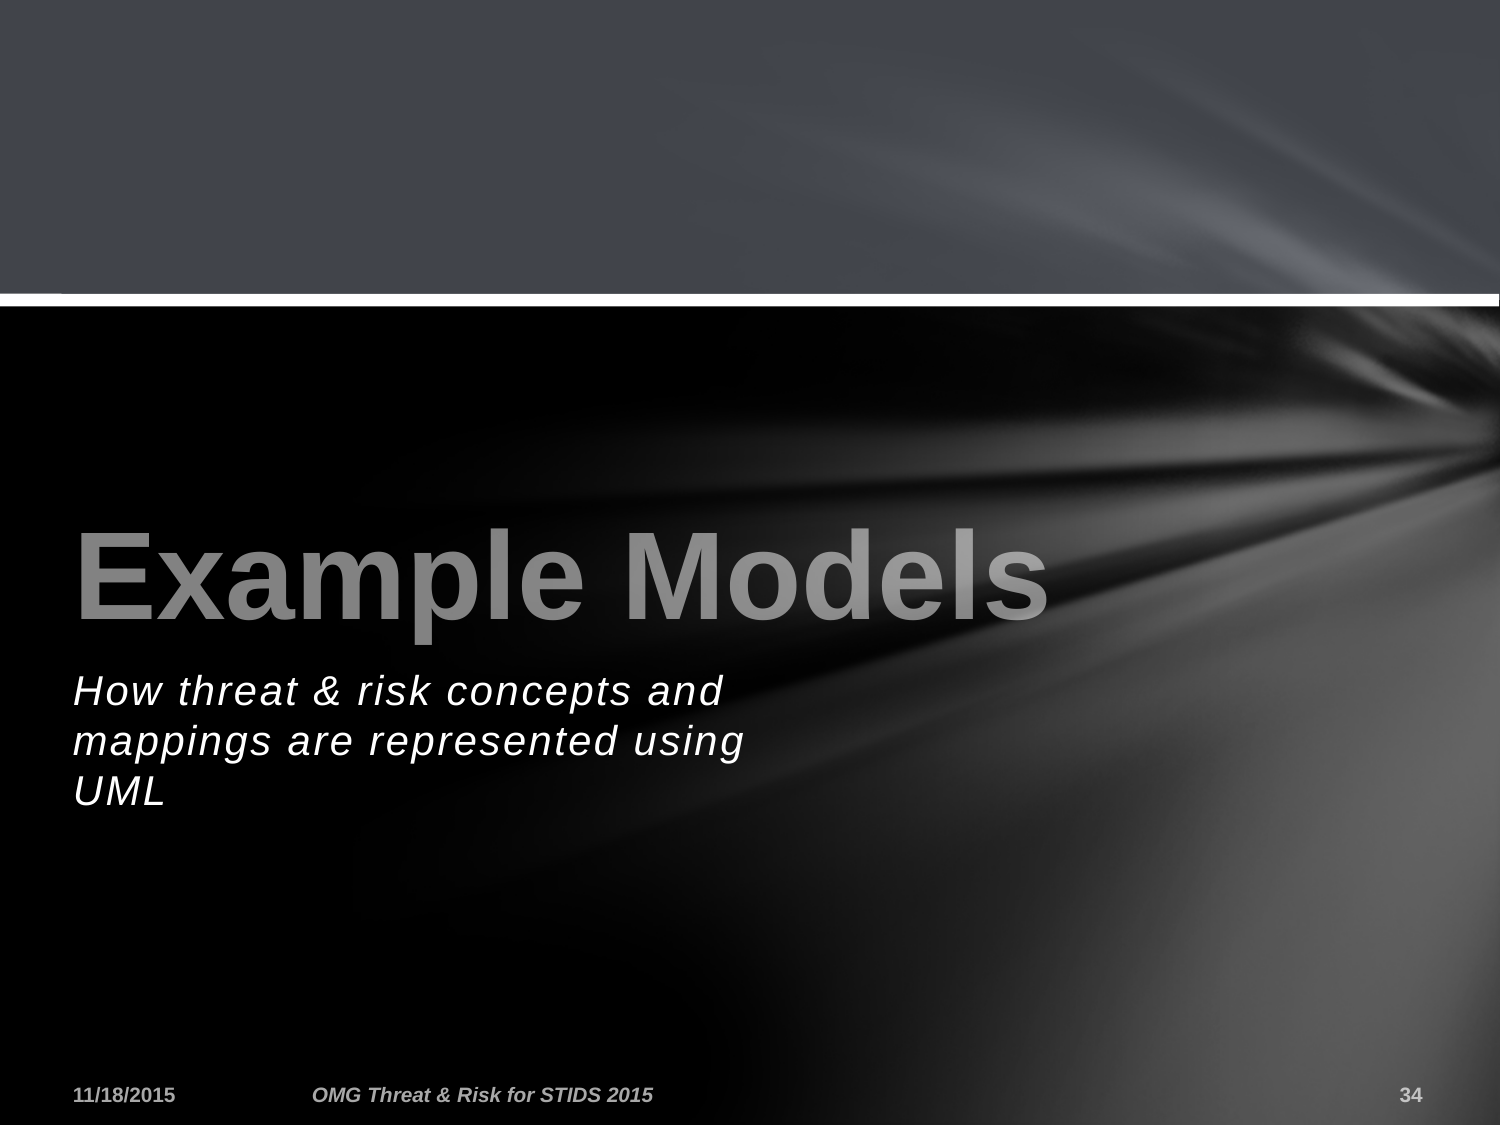

# Example Models
How threat & risk concepts and mappings are represented using UML
11/18/2015
OMG Threat & Risk for STIDS 2015
34